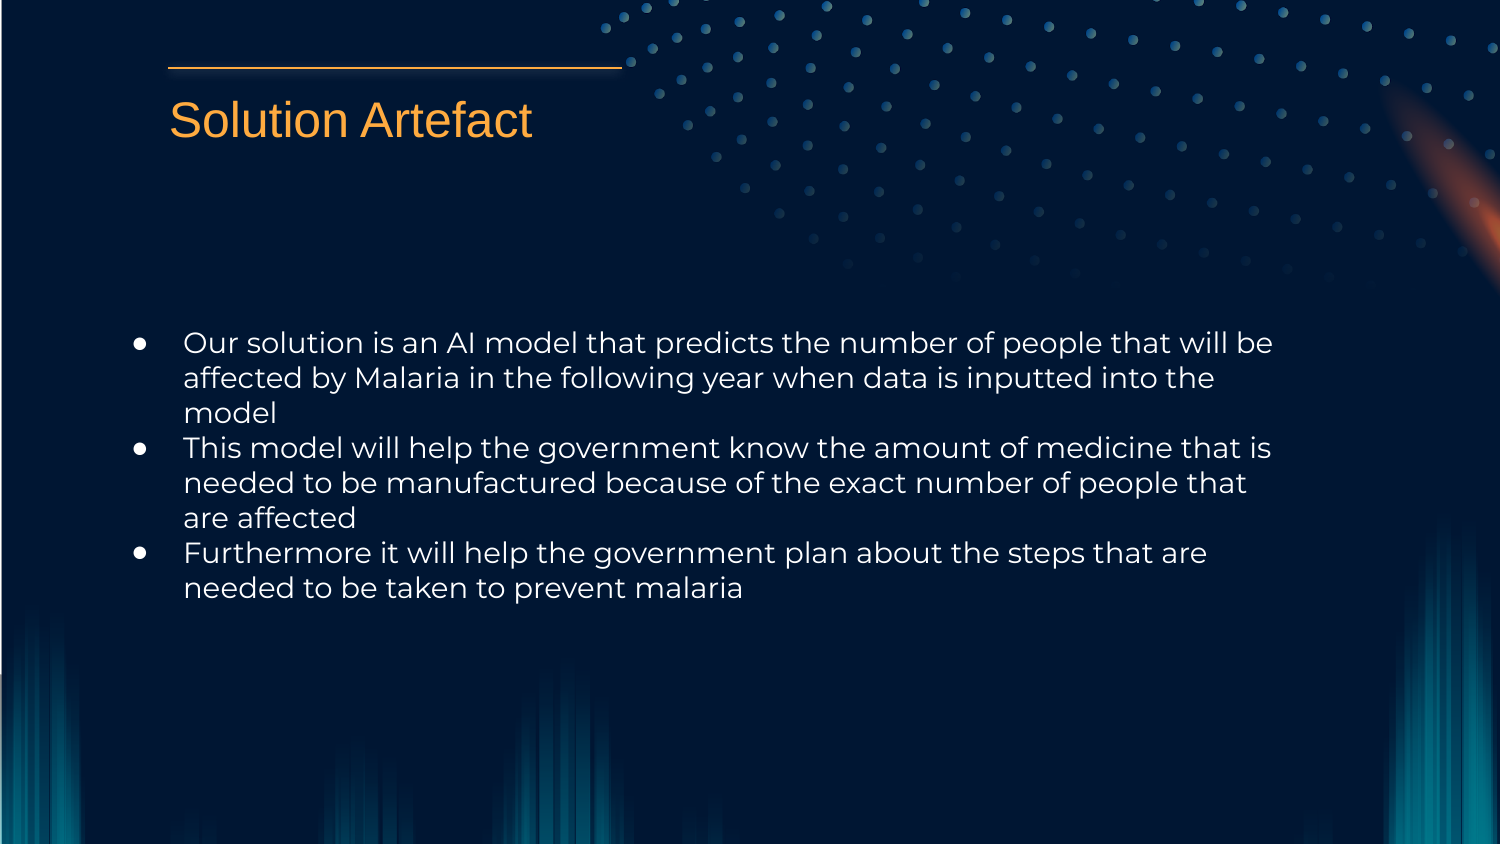

Solution Artefact
Our solution is an AI model that predicts the number of people that will be affected by Malaria in the following year when data is inputted into the model
This model will help the government know the amount of medicine that is needed to be manufactured because of the exact number of people that are affected
Furthermore it will help the government plan about the steps that are needed to be taken to prevent malaria